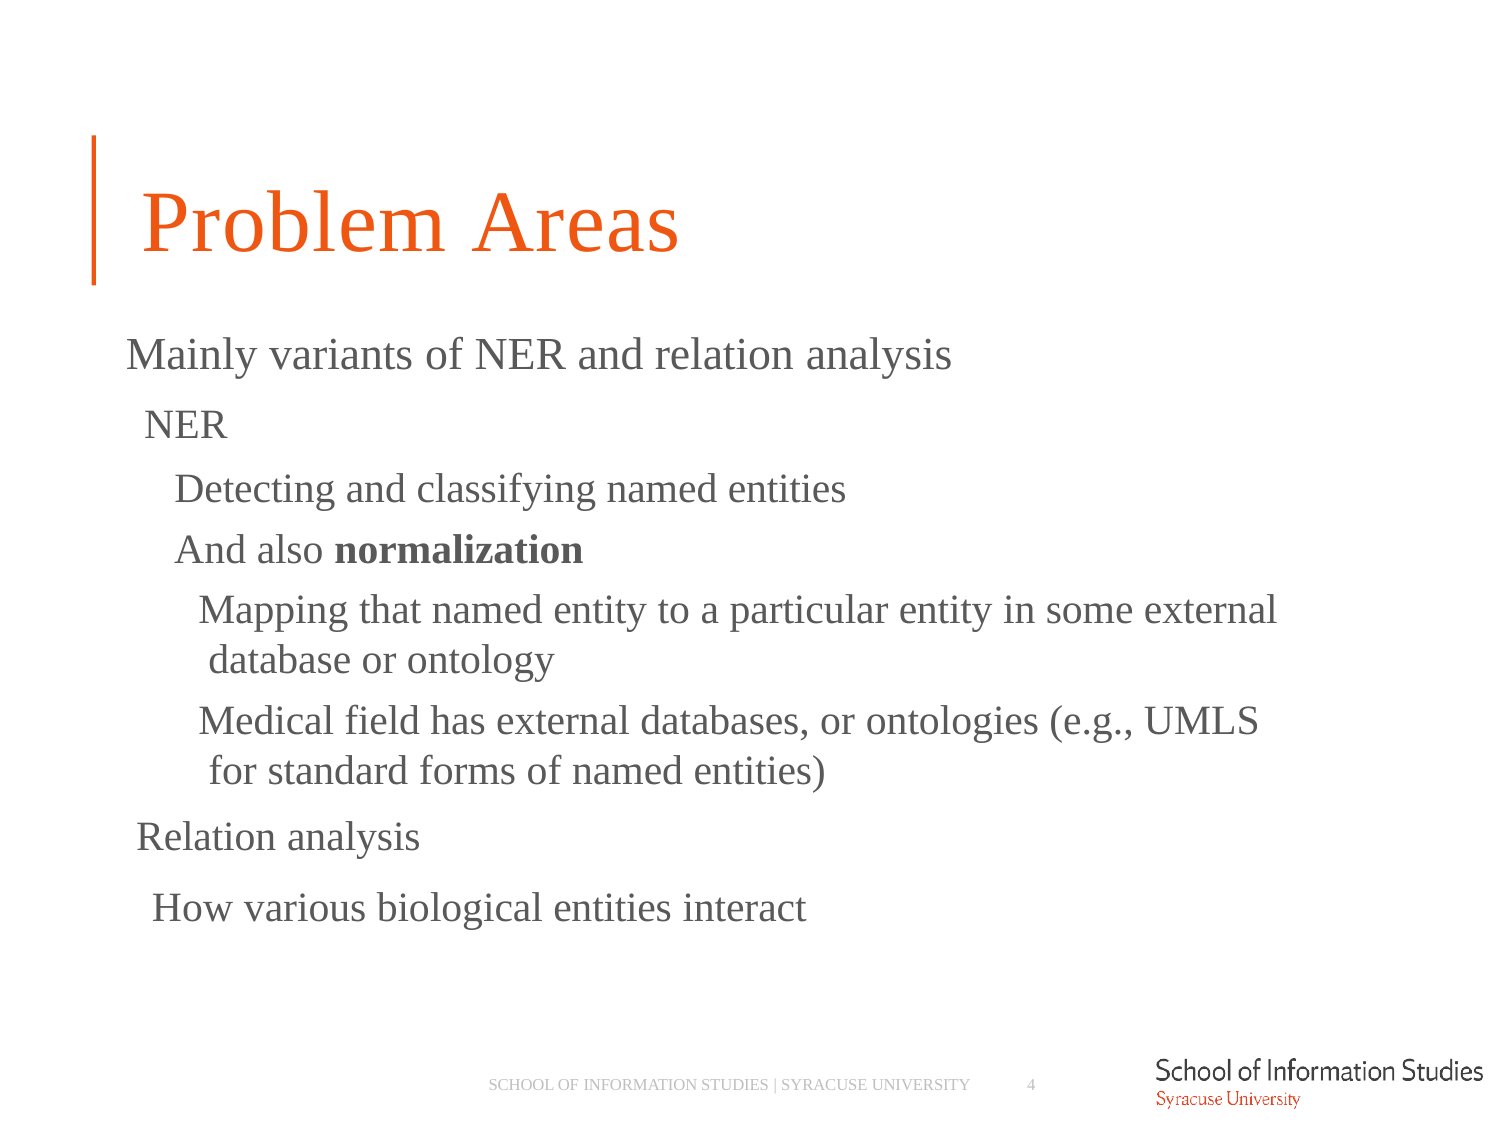

# Problem Areas
Mainly variants of NER and relation analysis
­ NER
­ Detecting and classifying named entities
­ And also normalization
­ Mapping that named entity to a particular entity in some external  database or ontology
­ Medical field has external databases, or ontologies (e.g., UMLS  for standard forms of named entities)
­ Relation analysis
­ How various biological entities interact
SCHOOL OF INFORMATION STUDIES | SYRACUSE UNIVERSITY
4